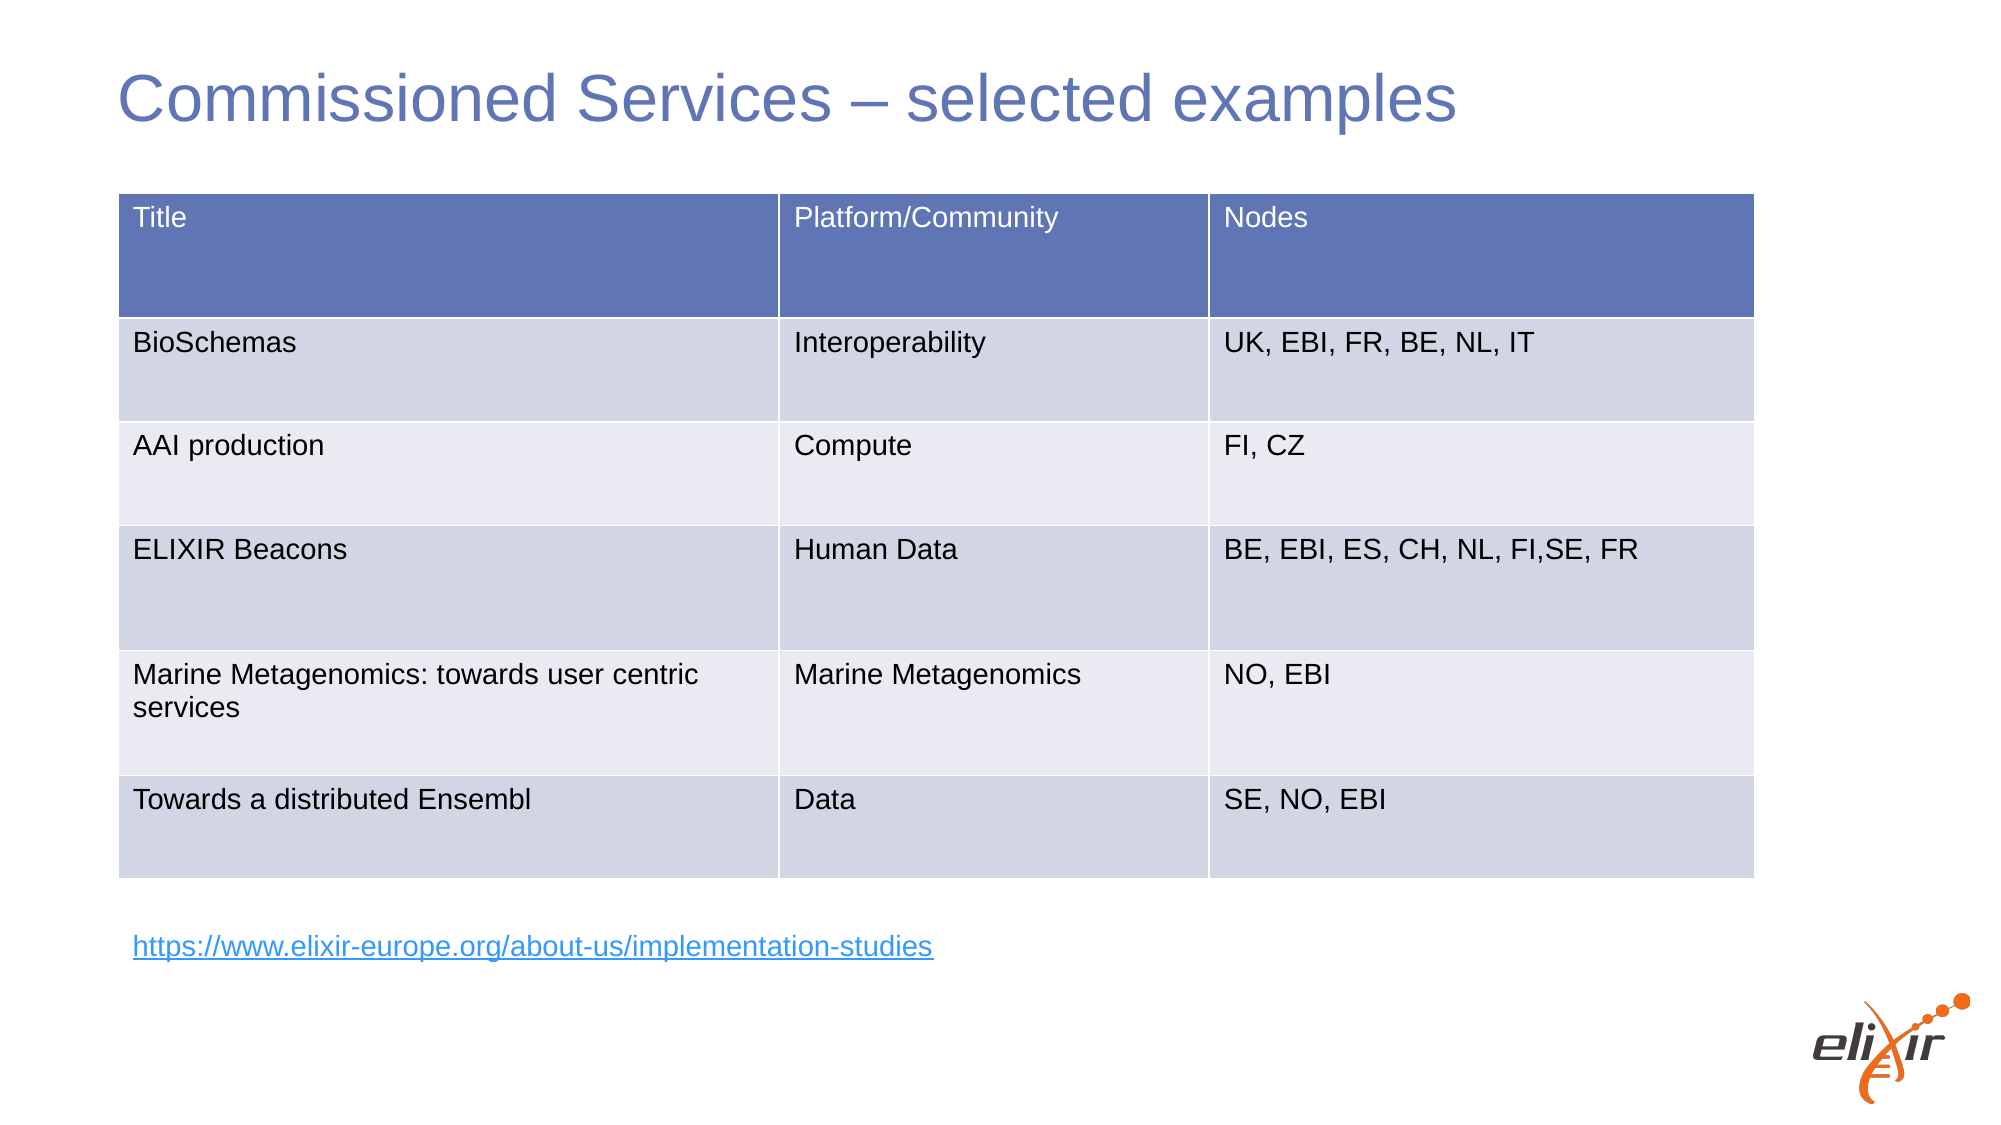

# Commissioned Services – selected examples
| Title | Platform/Community | Nodes |
| --- | --- | --- |
| BioSchemas | Interoperability | UK, EBI, FR, BE, NL, IT |
| AAI production | Compute | FI, CZ |
| ELIXIR Beacons | Human Data | BE, EBI, ES, CH, NL, FI,SE, FR |
| Marine Metagenomics: towards user centric services | Marine Metagenomics | NO, EBI |
| Towards a distributed Ensembl | Data | SE, NO, EBI |
https://www.elixir-europe.org/about-us/implementation-studies